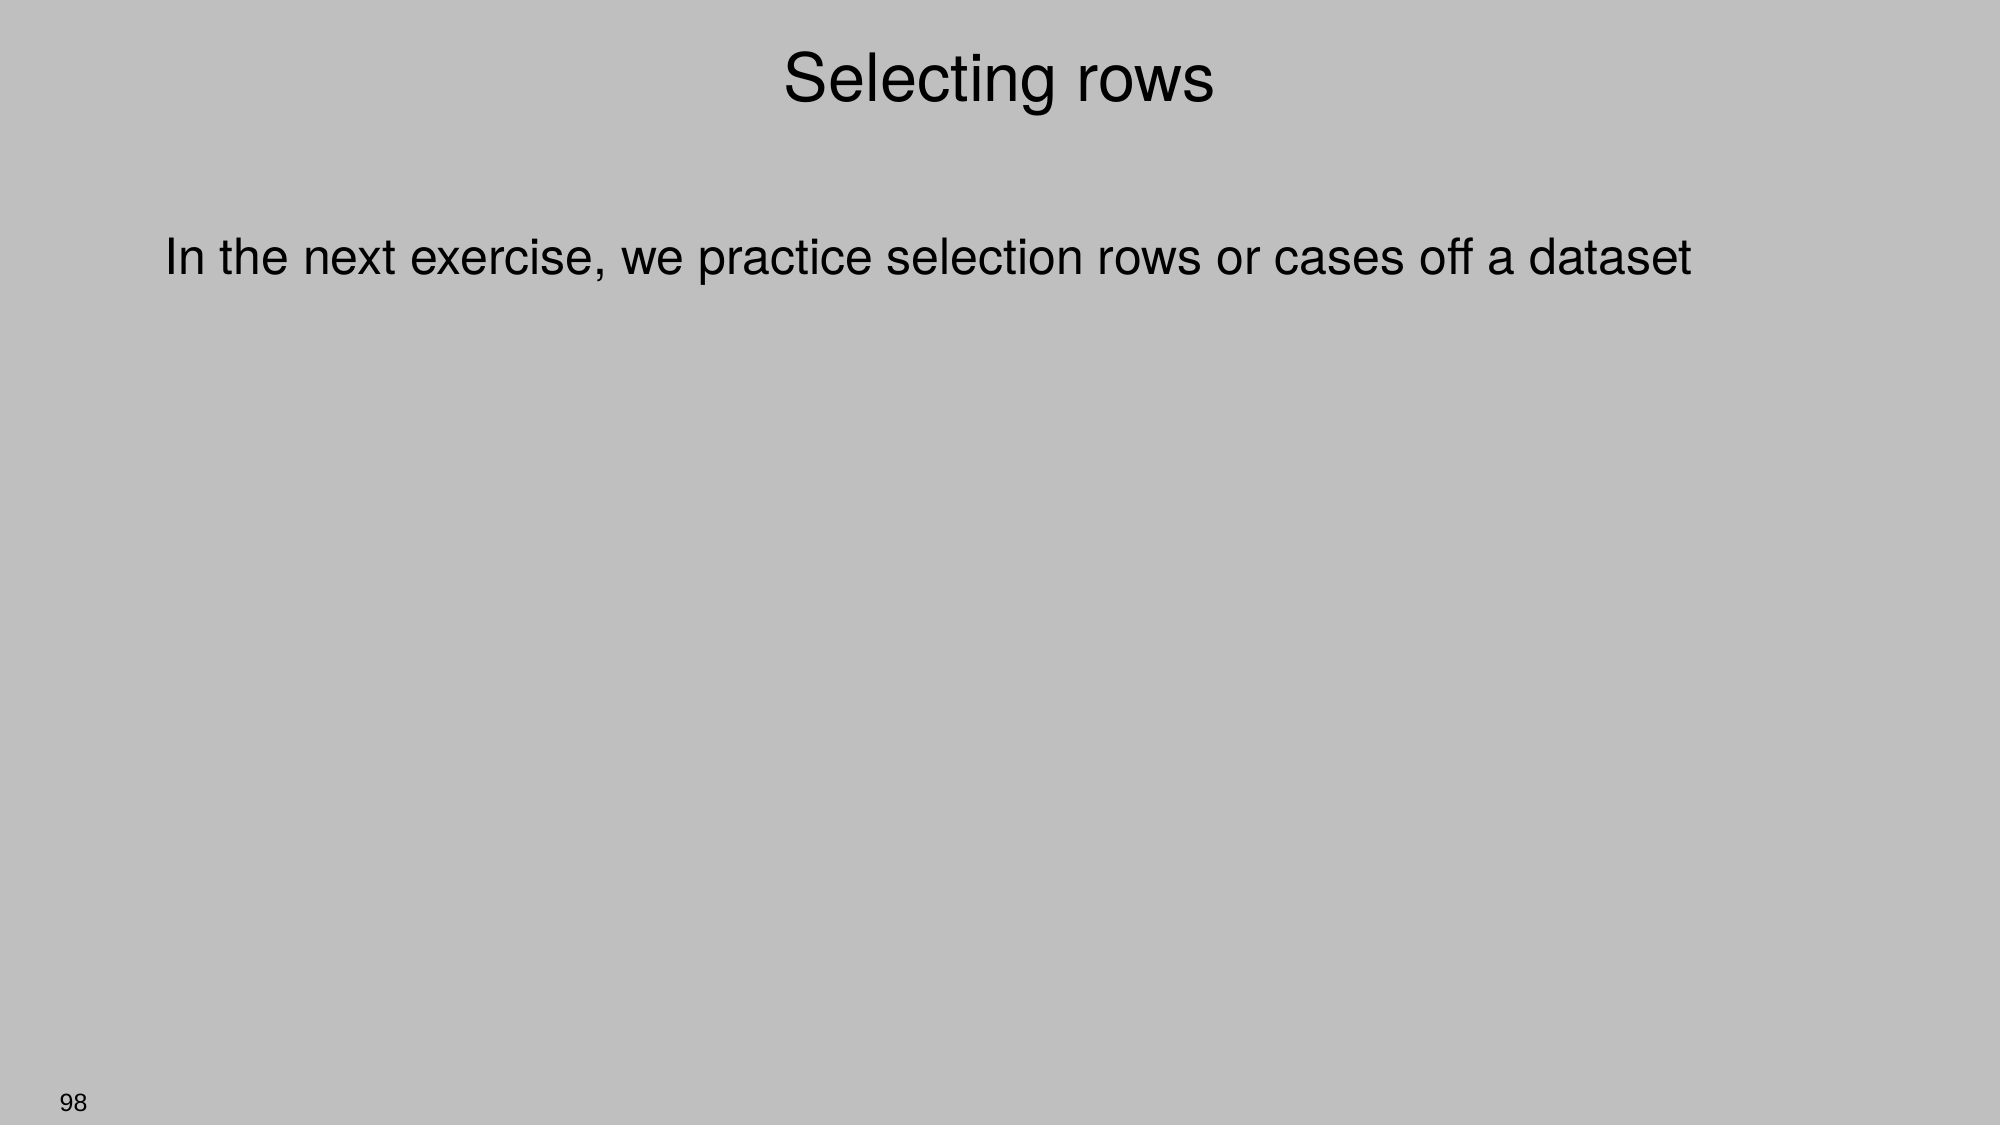

# Selecting rows
In the next exercise, we practice selection rows or cases off a dataset